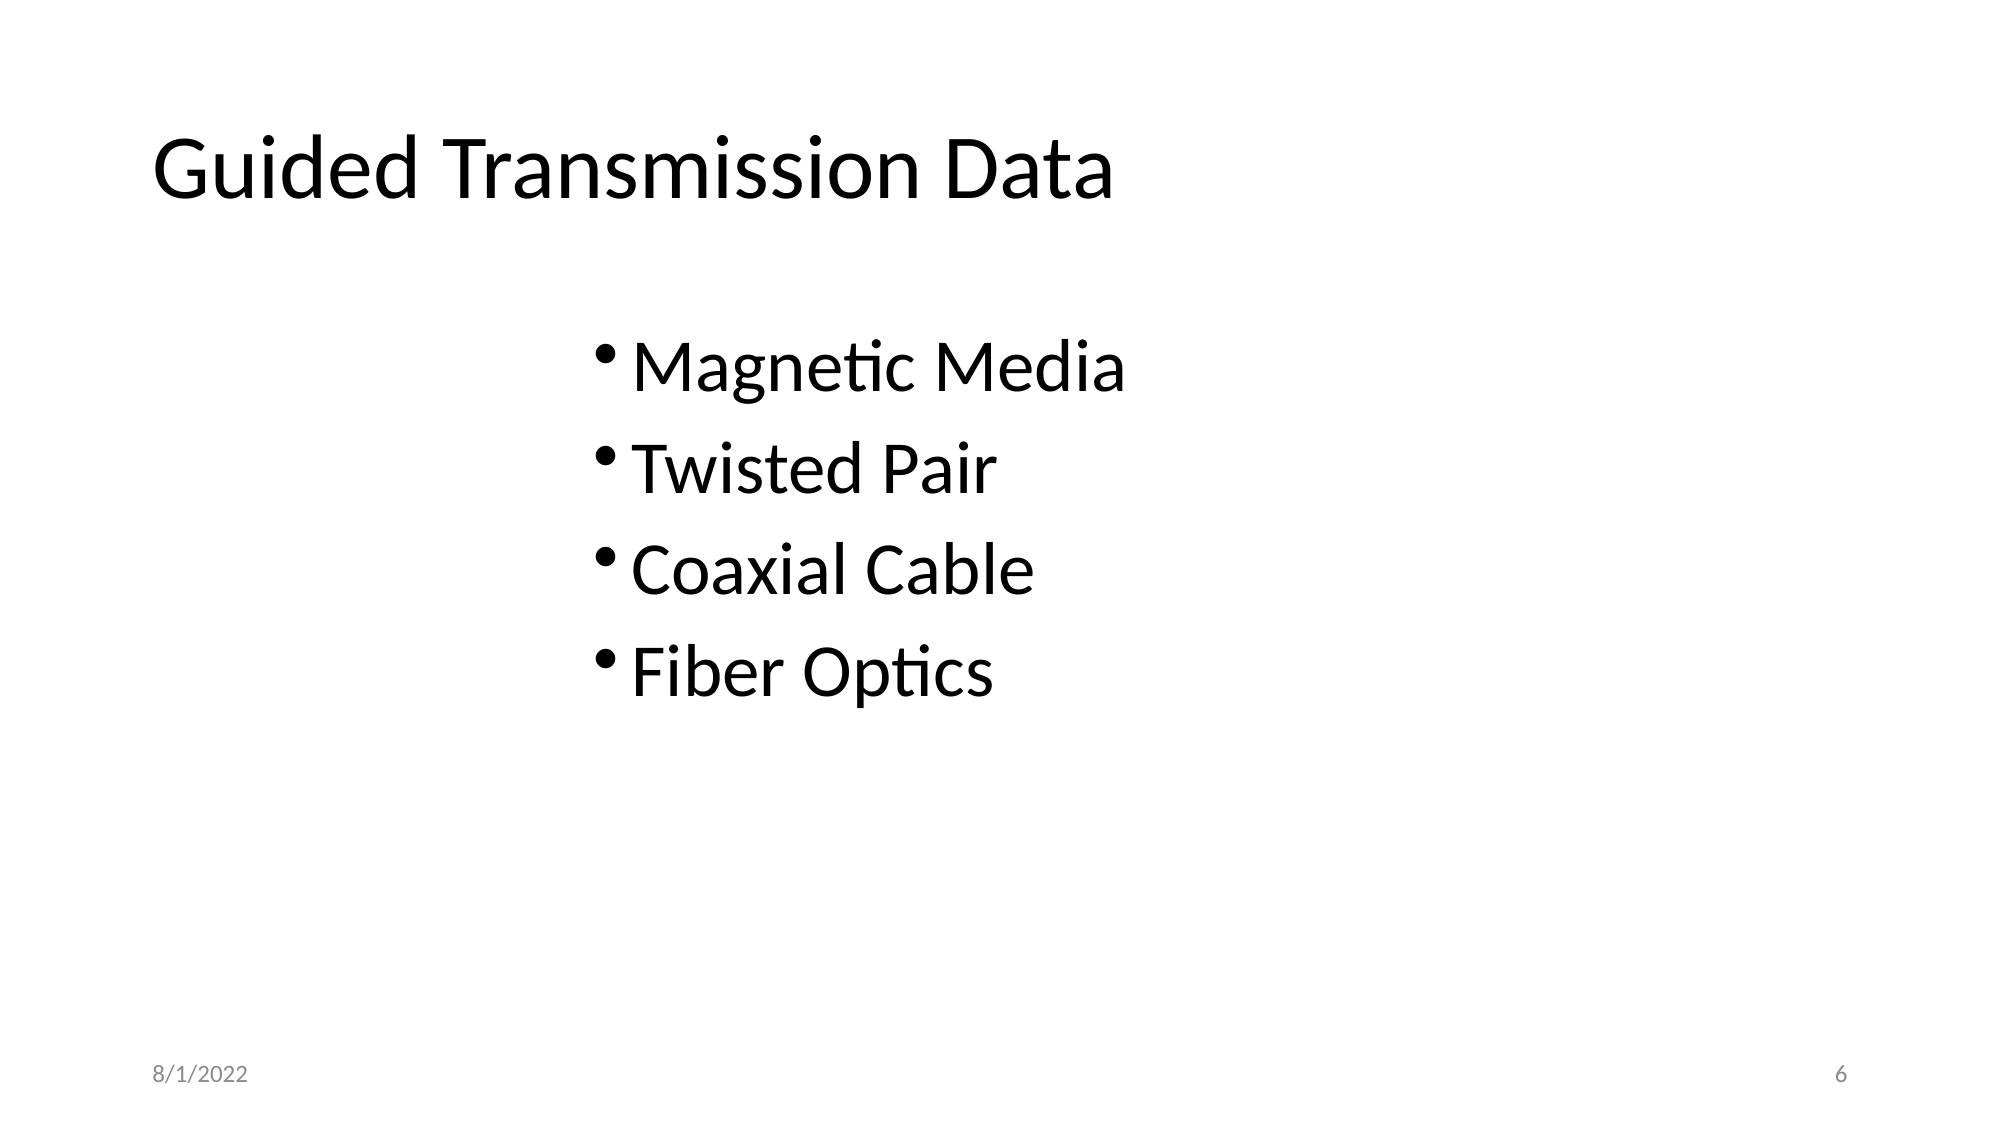

# Guided Transmission Data
Magnetic Media
Twisted Pair
Coaxial Cable
Fiber Optics

8/1/2022
6